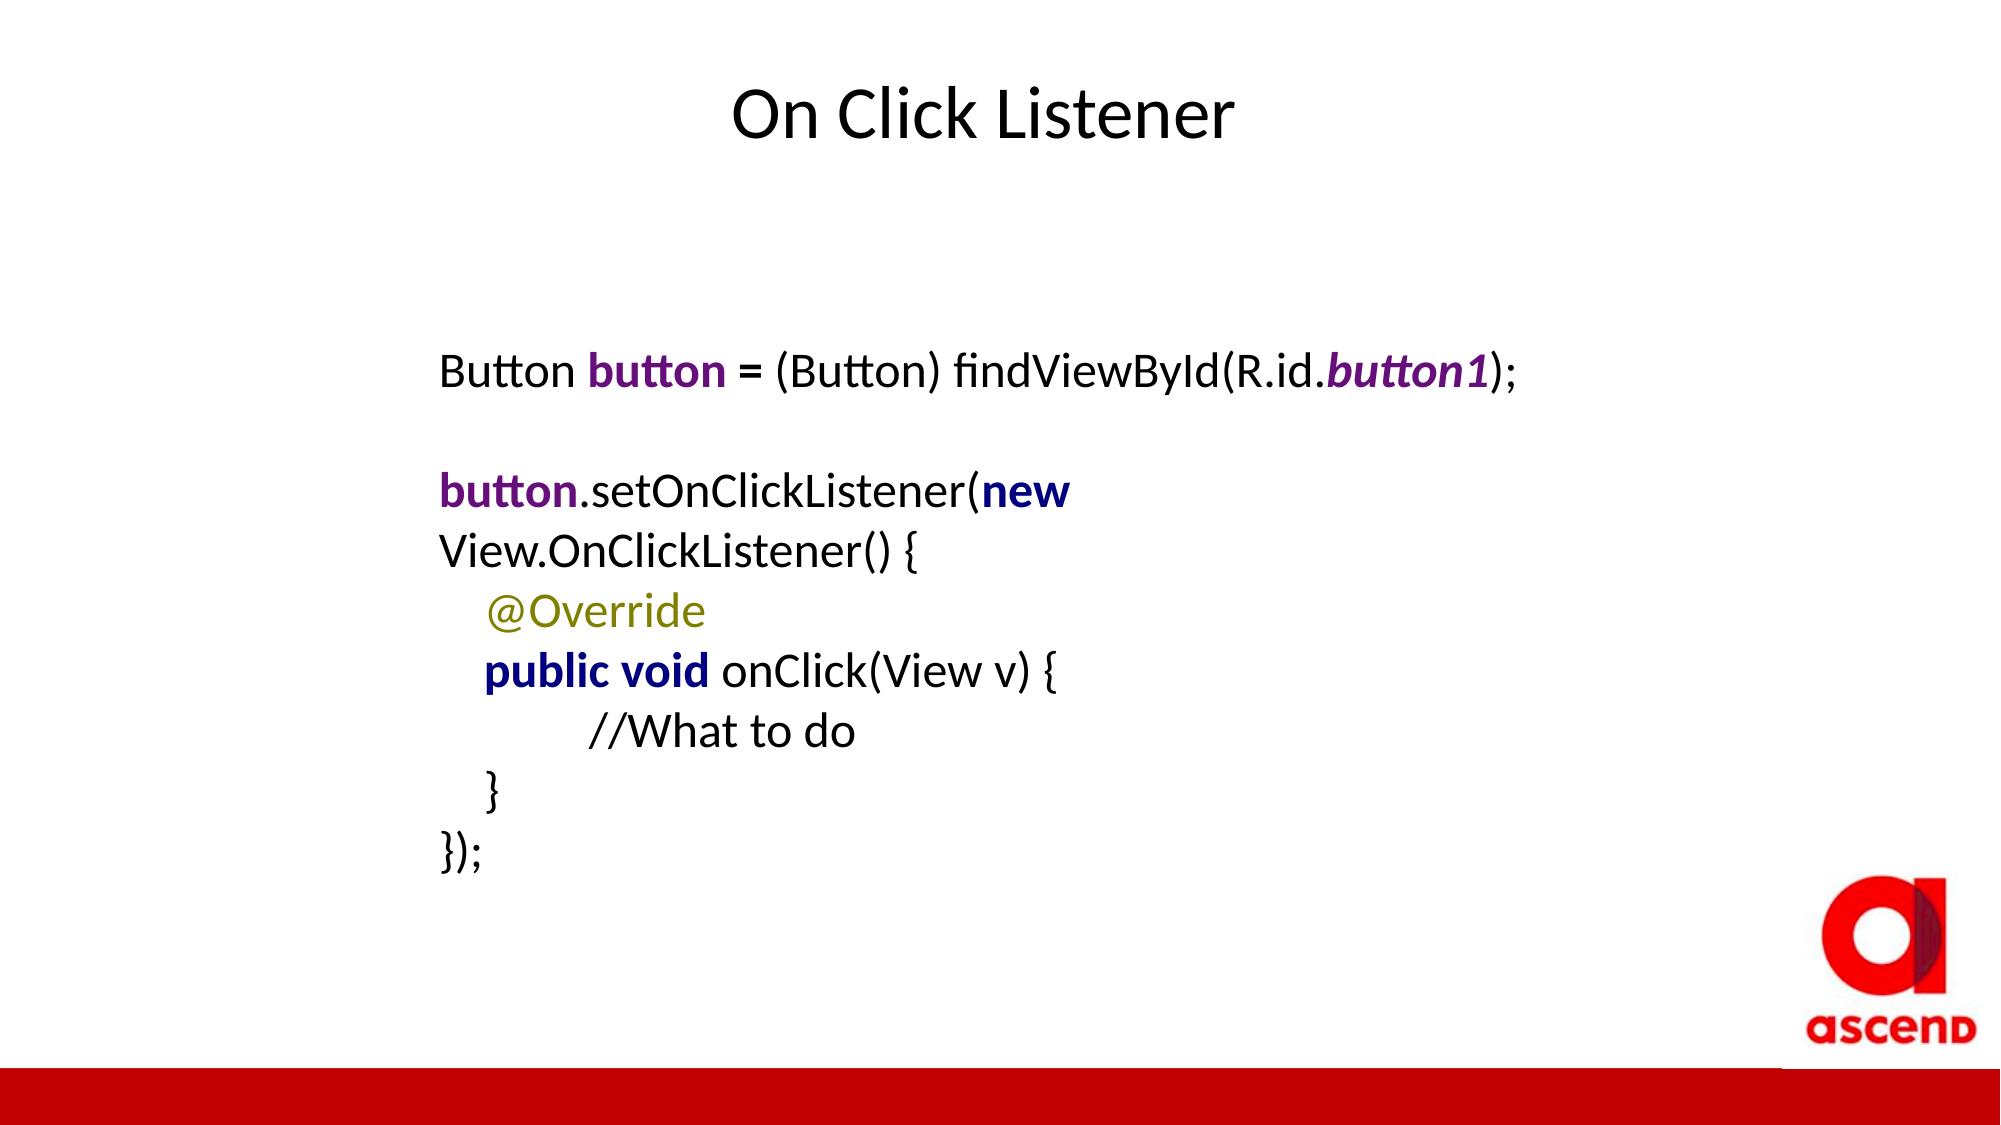

On Click Listener
Button button = (Button) findViewById(R.id.button1);
button.setOnClickListener(new View.OnClickListener() {
    @Override
    public void onClick(View v) {
	//What to do
    }
});